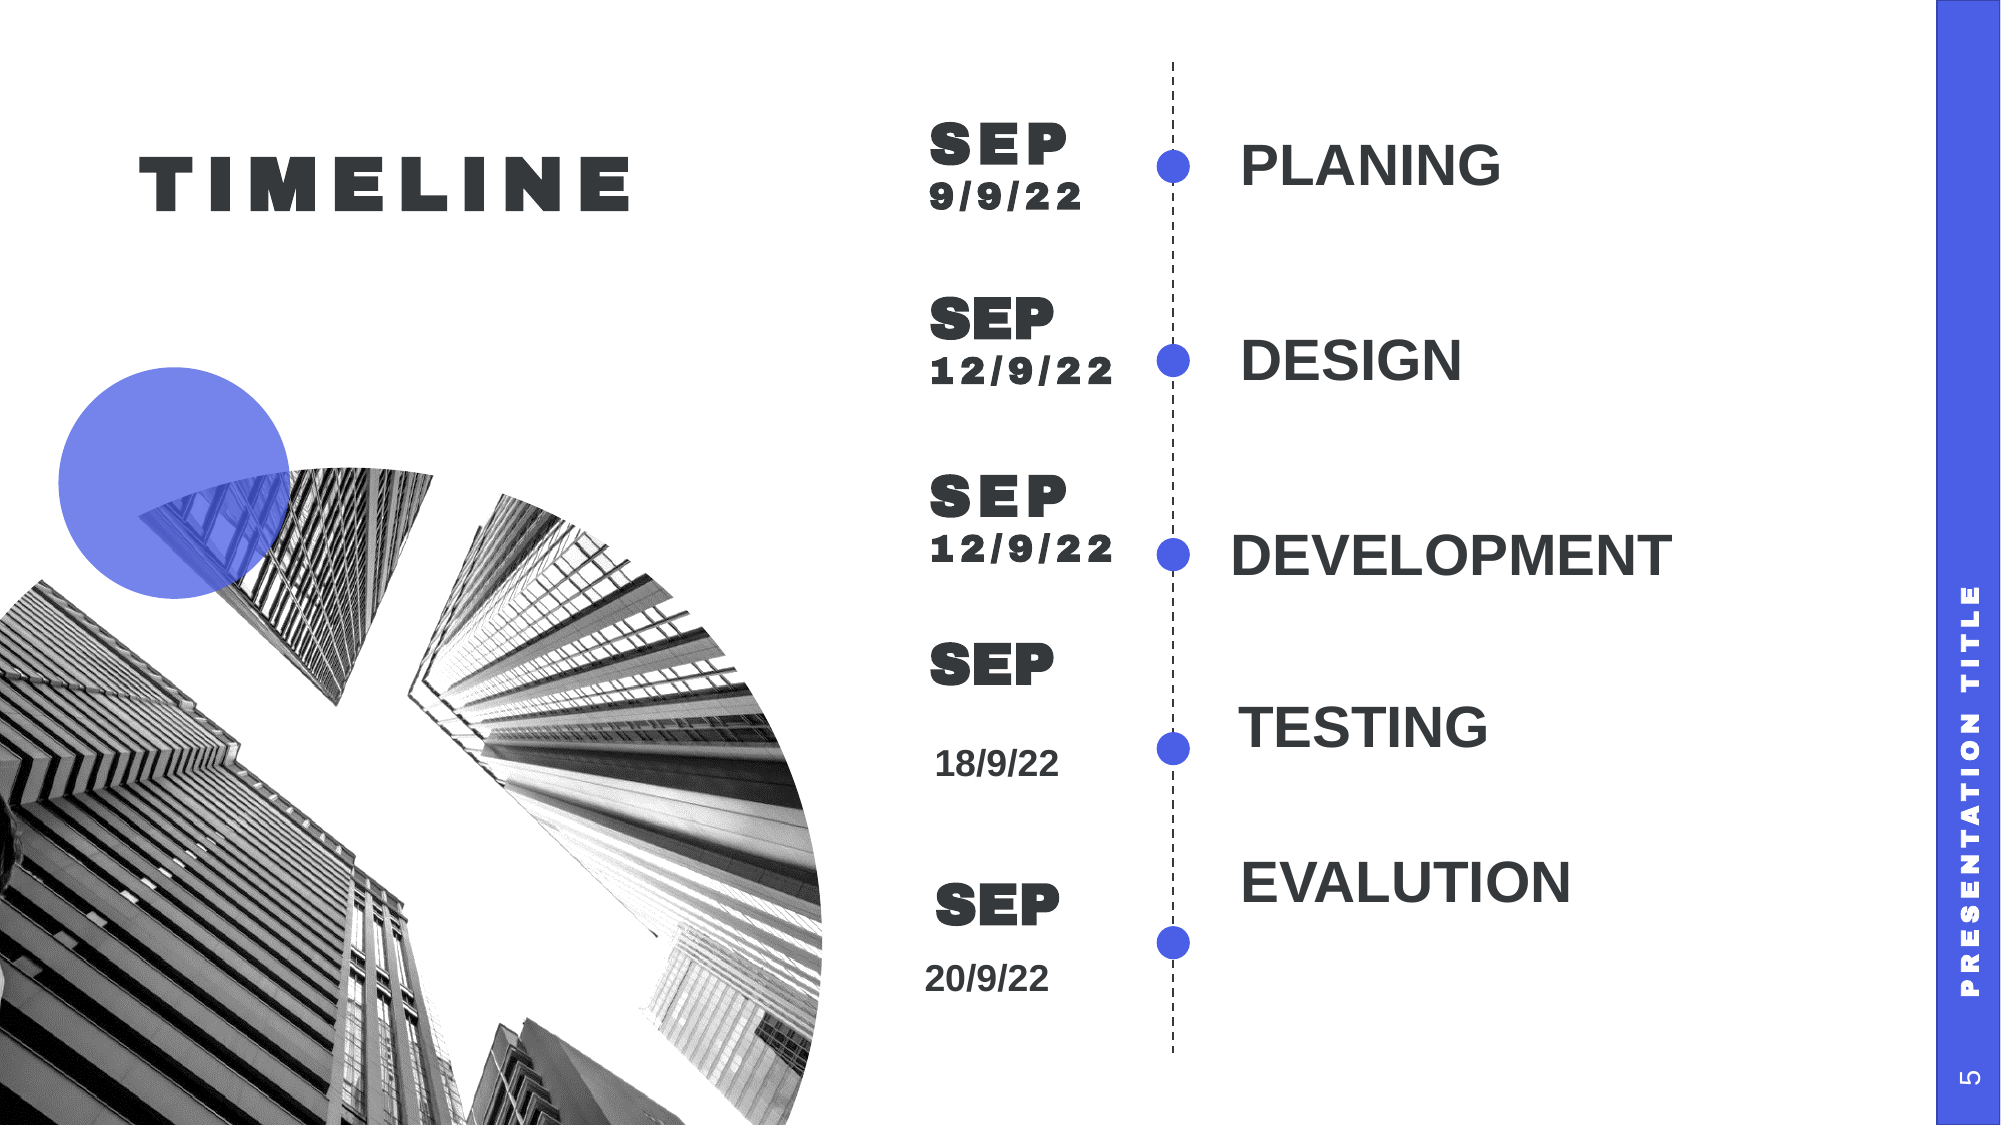

| SEP 9/9/22 | PLANING |
| --- | --- |
| SEP 12/9/22 | DESIGN |
| SEP 12/9/22 SEP |  |
|  | EVALUTION |
|  |  |
# TIMELINE

Presentation Title
DEVELOPMENT

TESTING
18/9/22

SEP

20/9/22
5